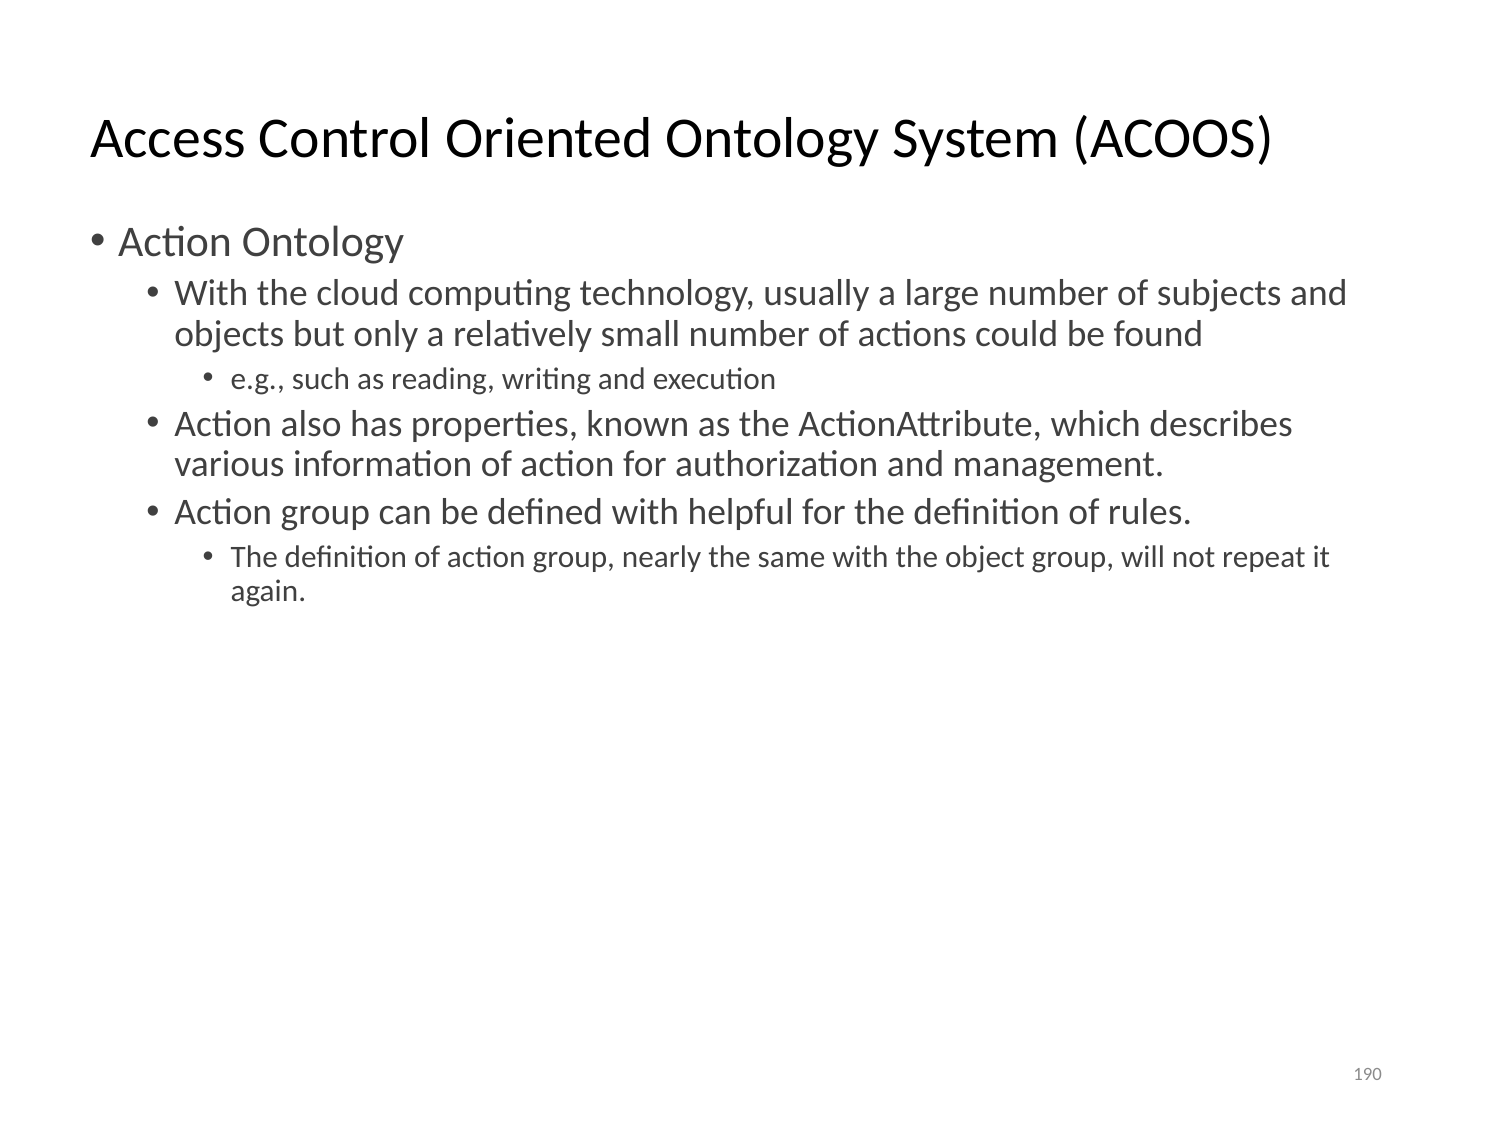

# Access Control Oriented Ontology System (ACOOS)
Action Ontology
With the cloud computing technology, usually a large number of subjects and objects but only a relatively small number of actions could be found
e.g., such as reading, writing and execution
Action also has properties, known as the ActionAttribute, which describes various information of action for authorization and management.
Action group can be defined with helpful for the definition of rules.
The definition of action group, nearly the same with the object group, will not repeat it again.
190